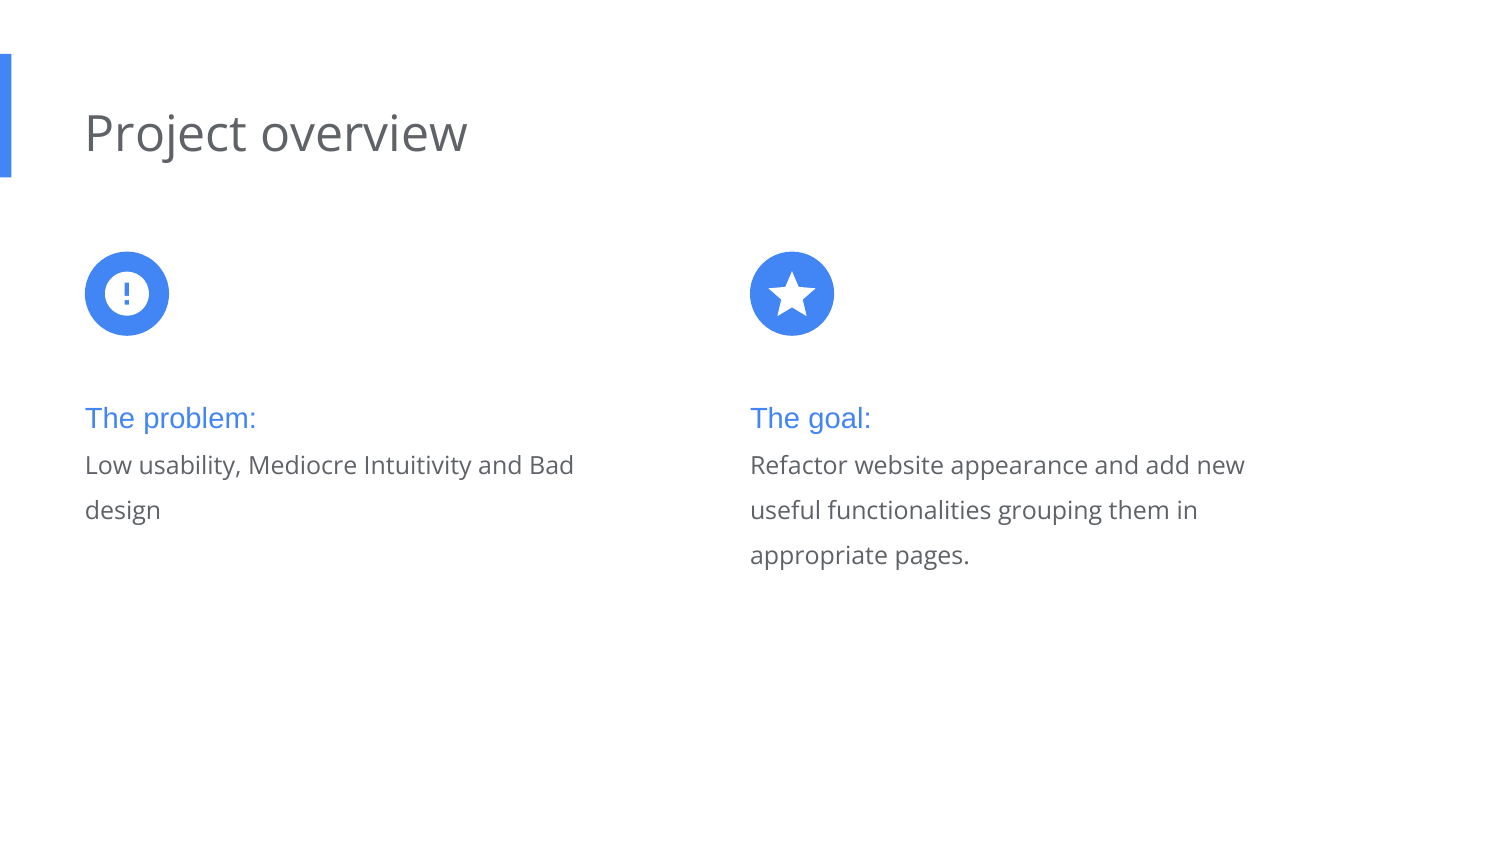

Project overview

The problem:
Low usability, Mediocre Intuitivity and Bad design
The goal:
Refactor website appearance and add new useful functionalities grouping them in appropriate pages.